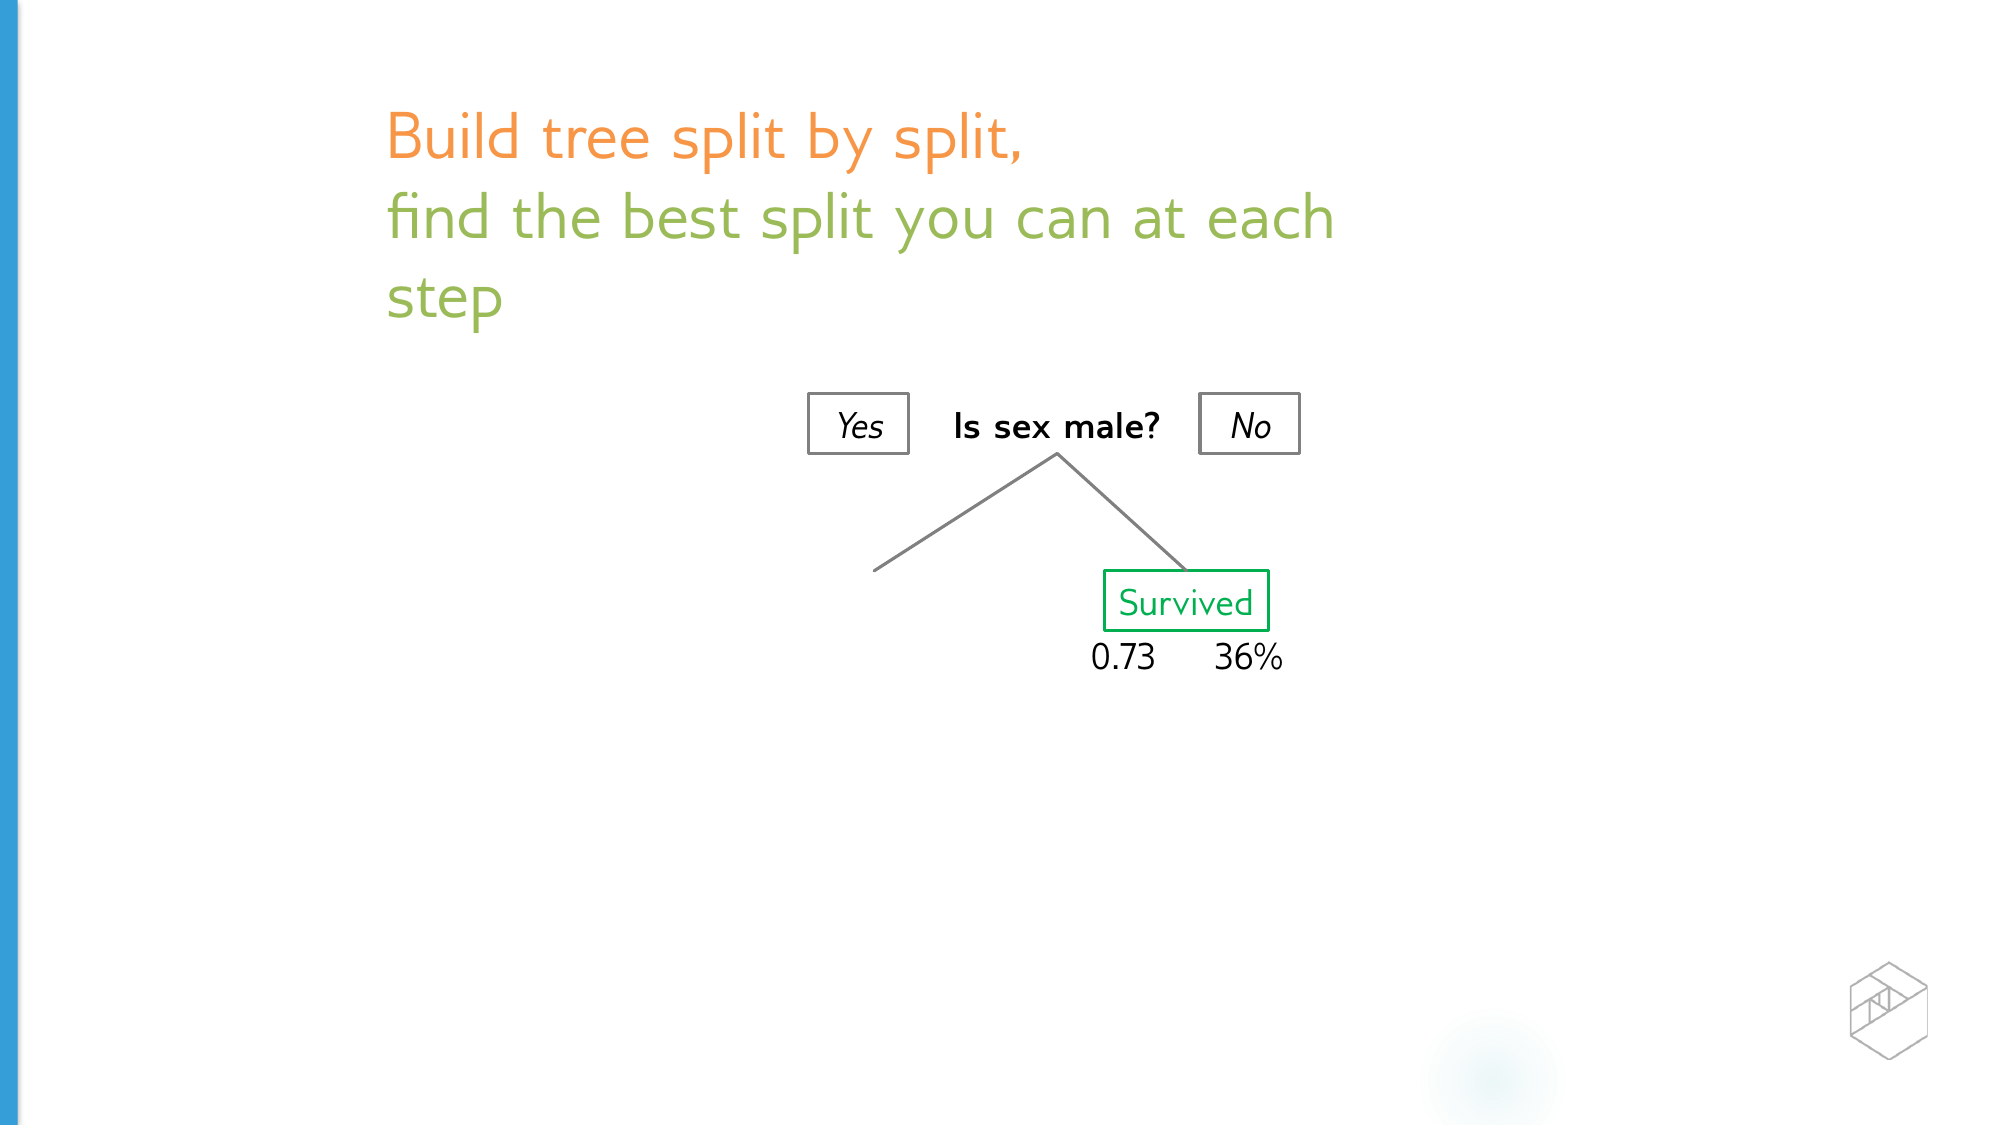

Build tree split by split,
ﬁnd the best split you can at each step
Yes
Is sex male?
No
Survived
0.73
36%